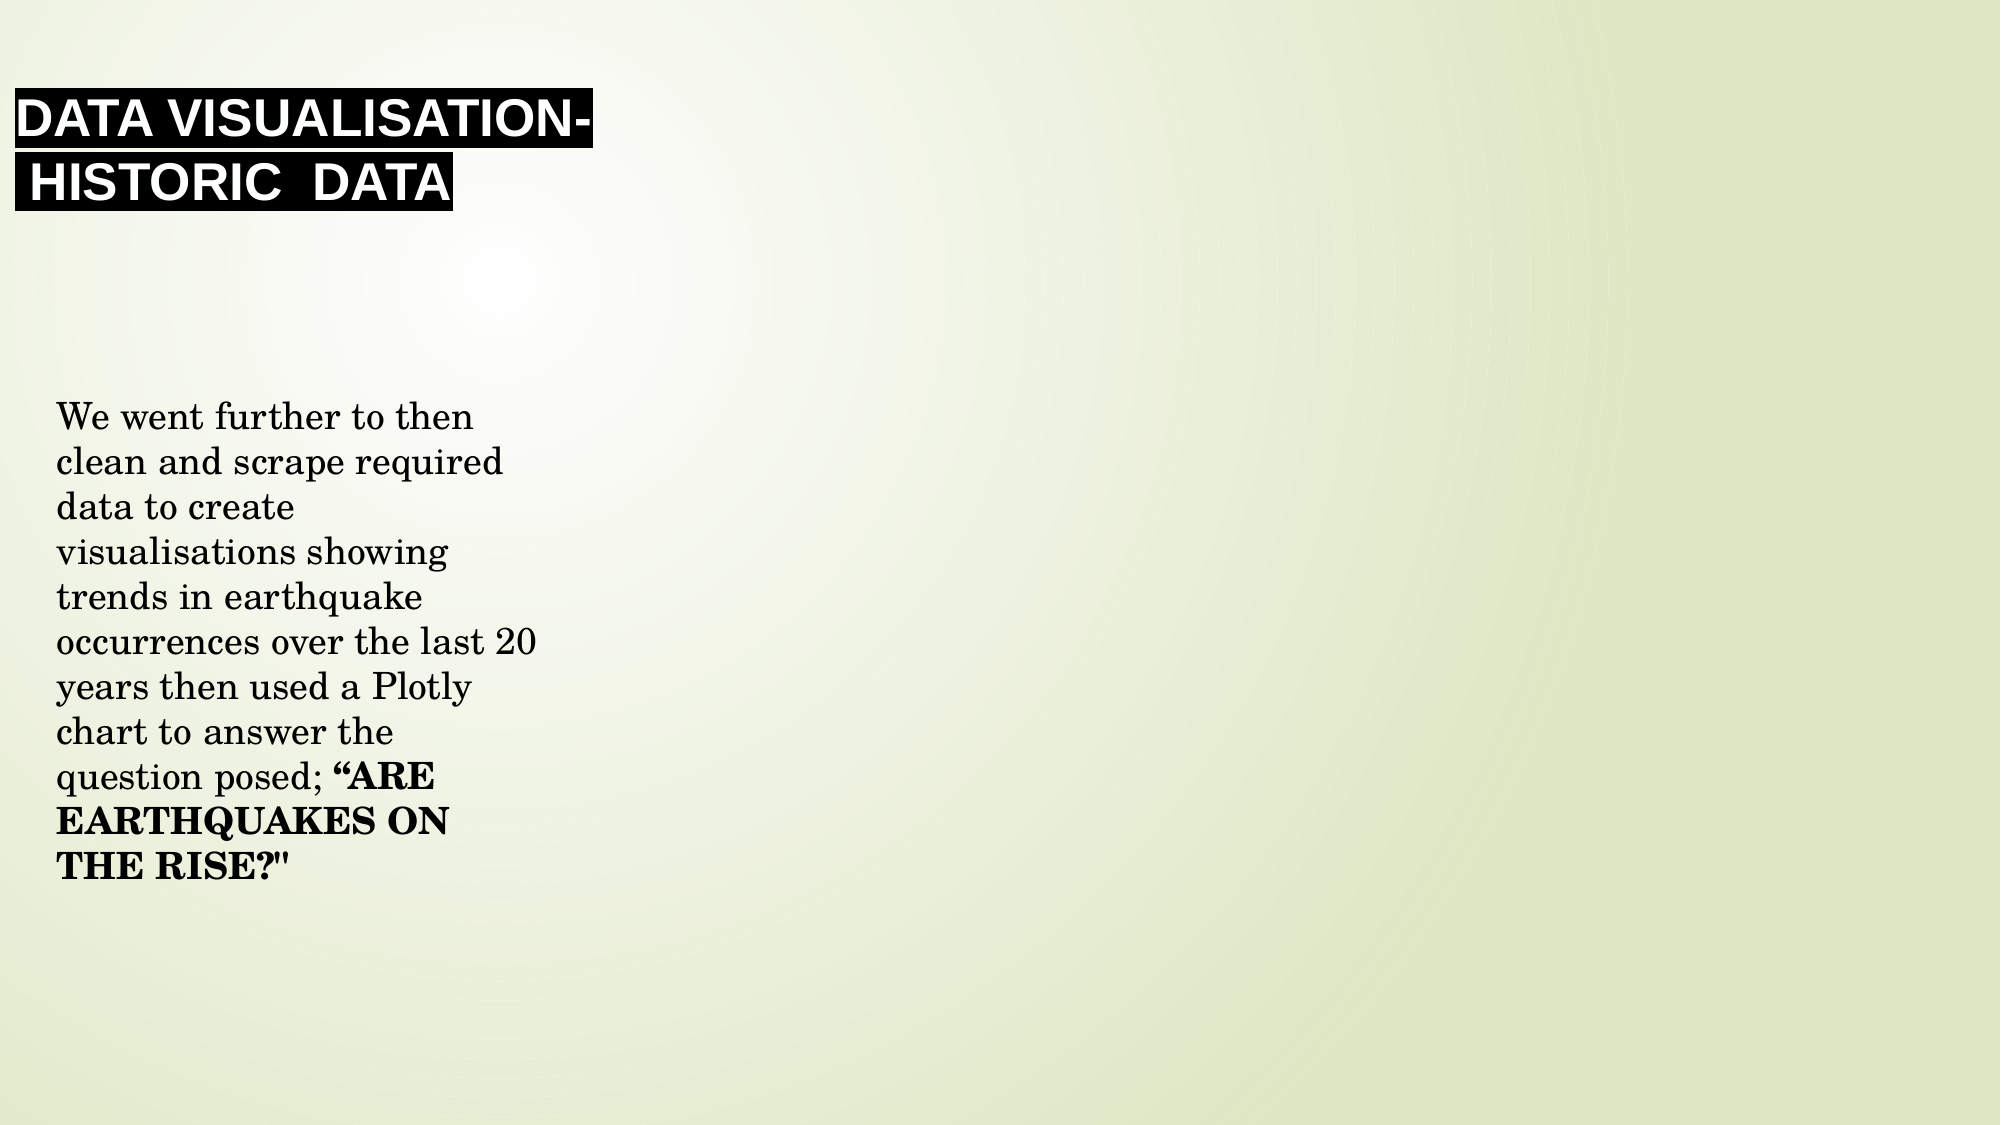

# DATA VISUALISATION- HISTORIC  DATA
We went further to then clean and scrape required data to create visualisations showing trends in earthquake occurrences over the last 20 years then used a Plotly chart to answer the question posed; “ARE EARTHQUAKES ON THE RISE?"